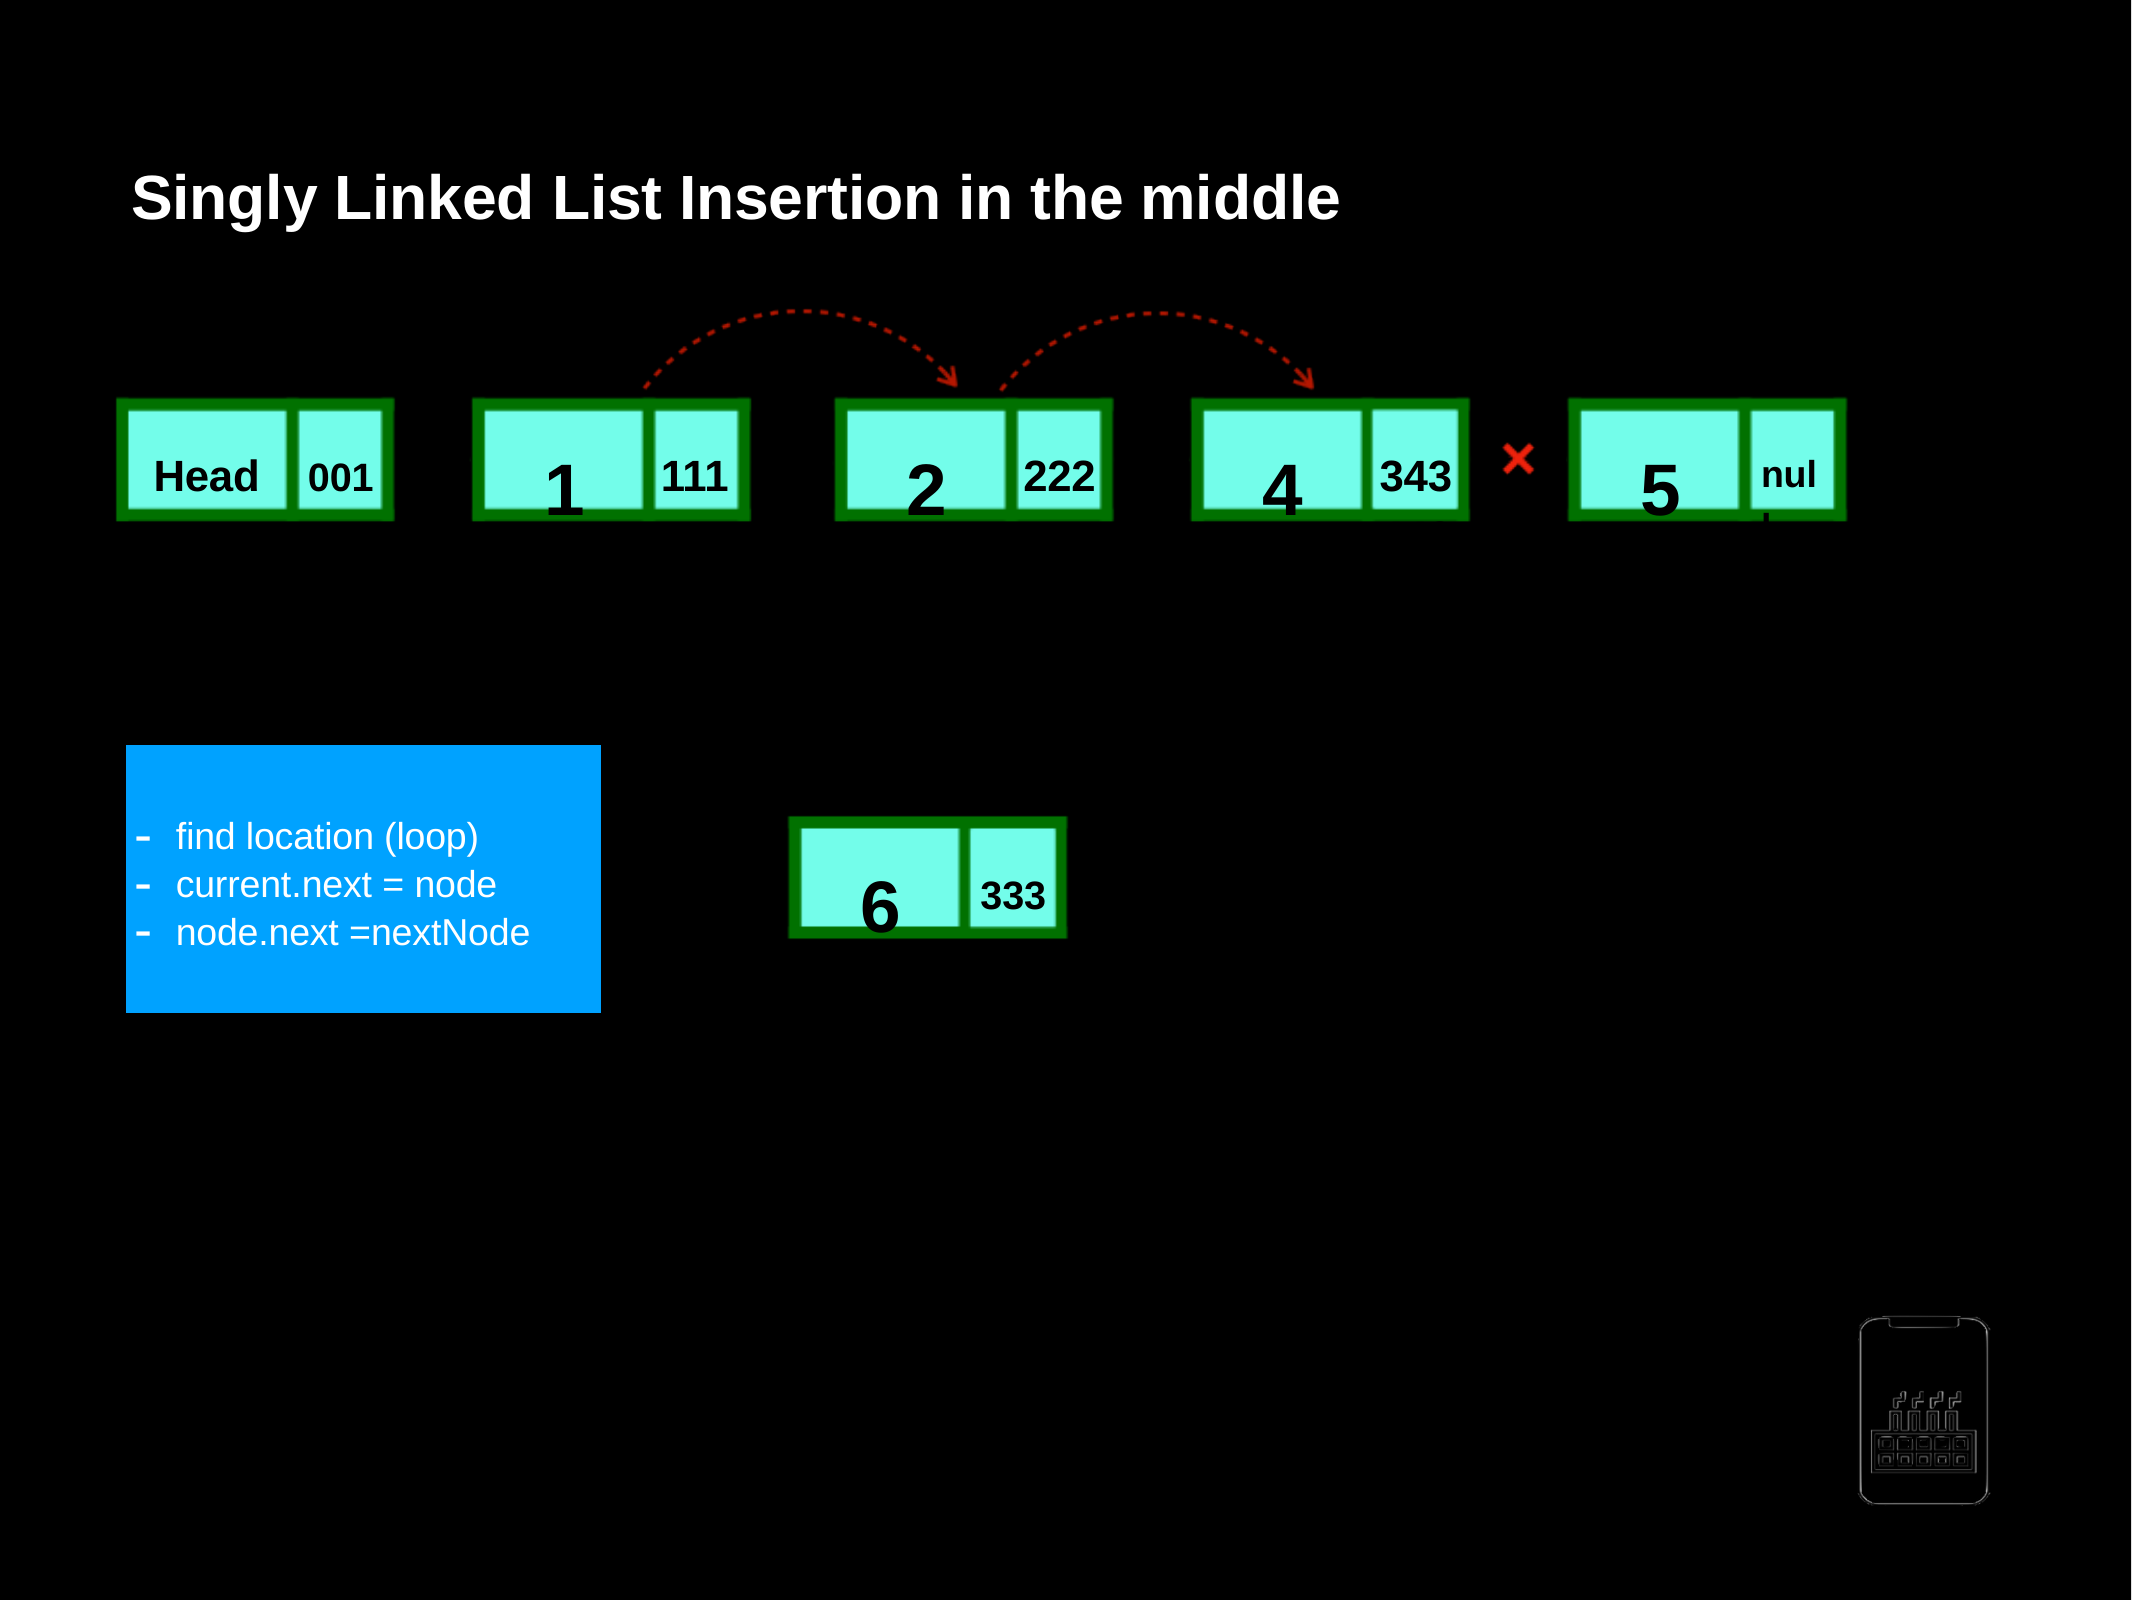

Singly Linked List Insertion in the middle

1
2
4
5
Tail
Head
111
222
343443
null
001
001
111
222
333

ﬁnd location (loop) current.next = node node.next =nextNode
- - -
6
333
444

AppMillers
www.appmillers.com